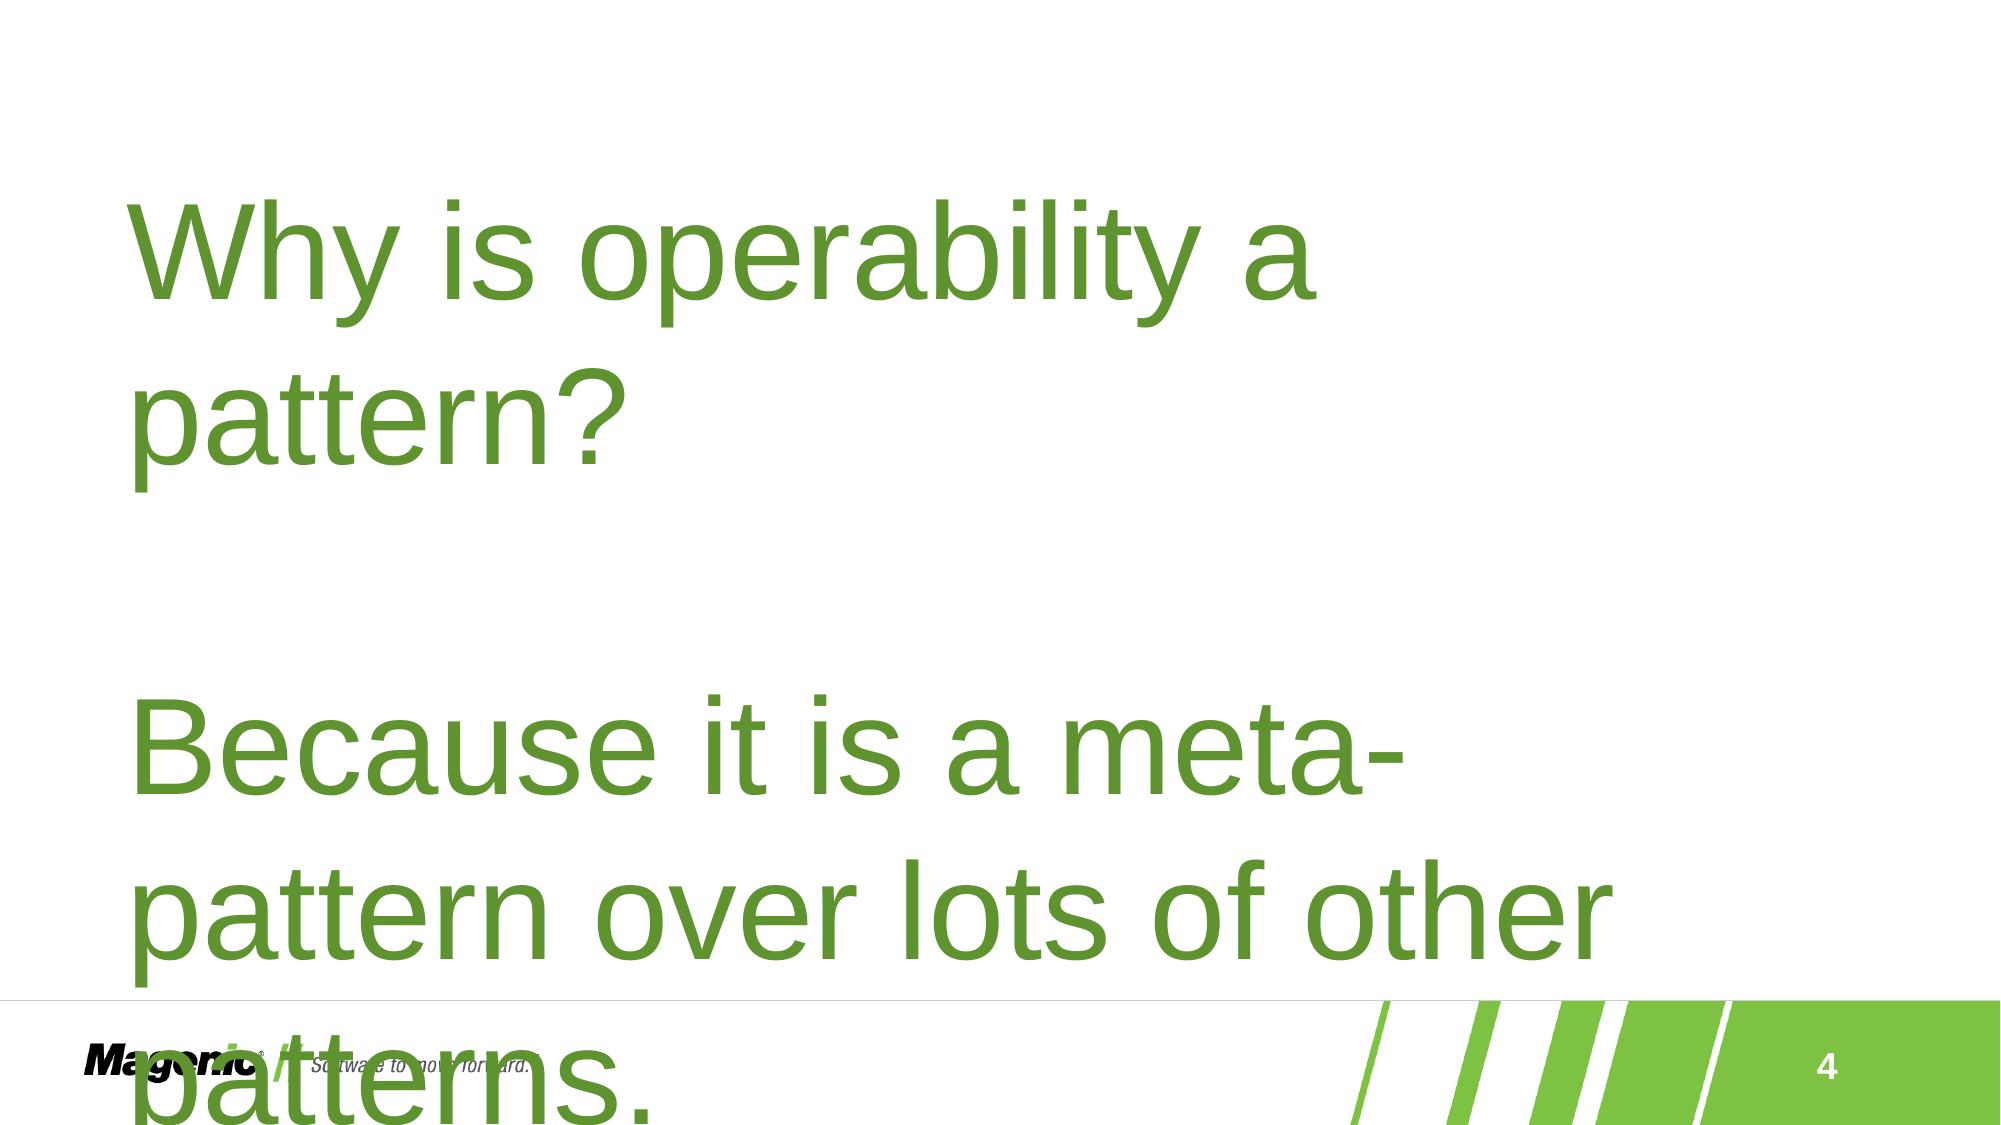

Why is operability a pattern?

Because it is a meta-pattern over lots of other patterns.